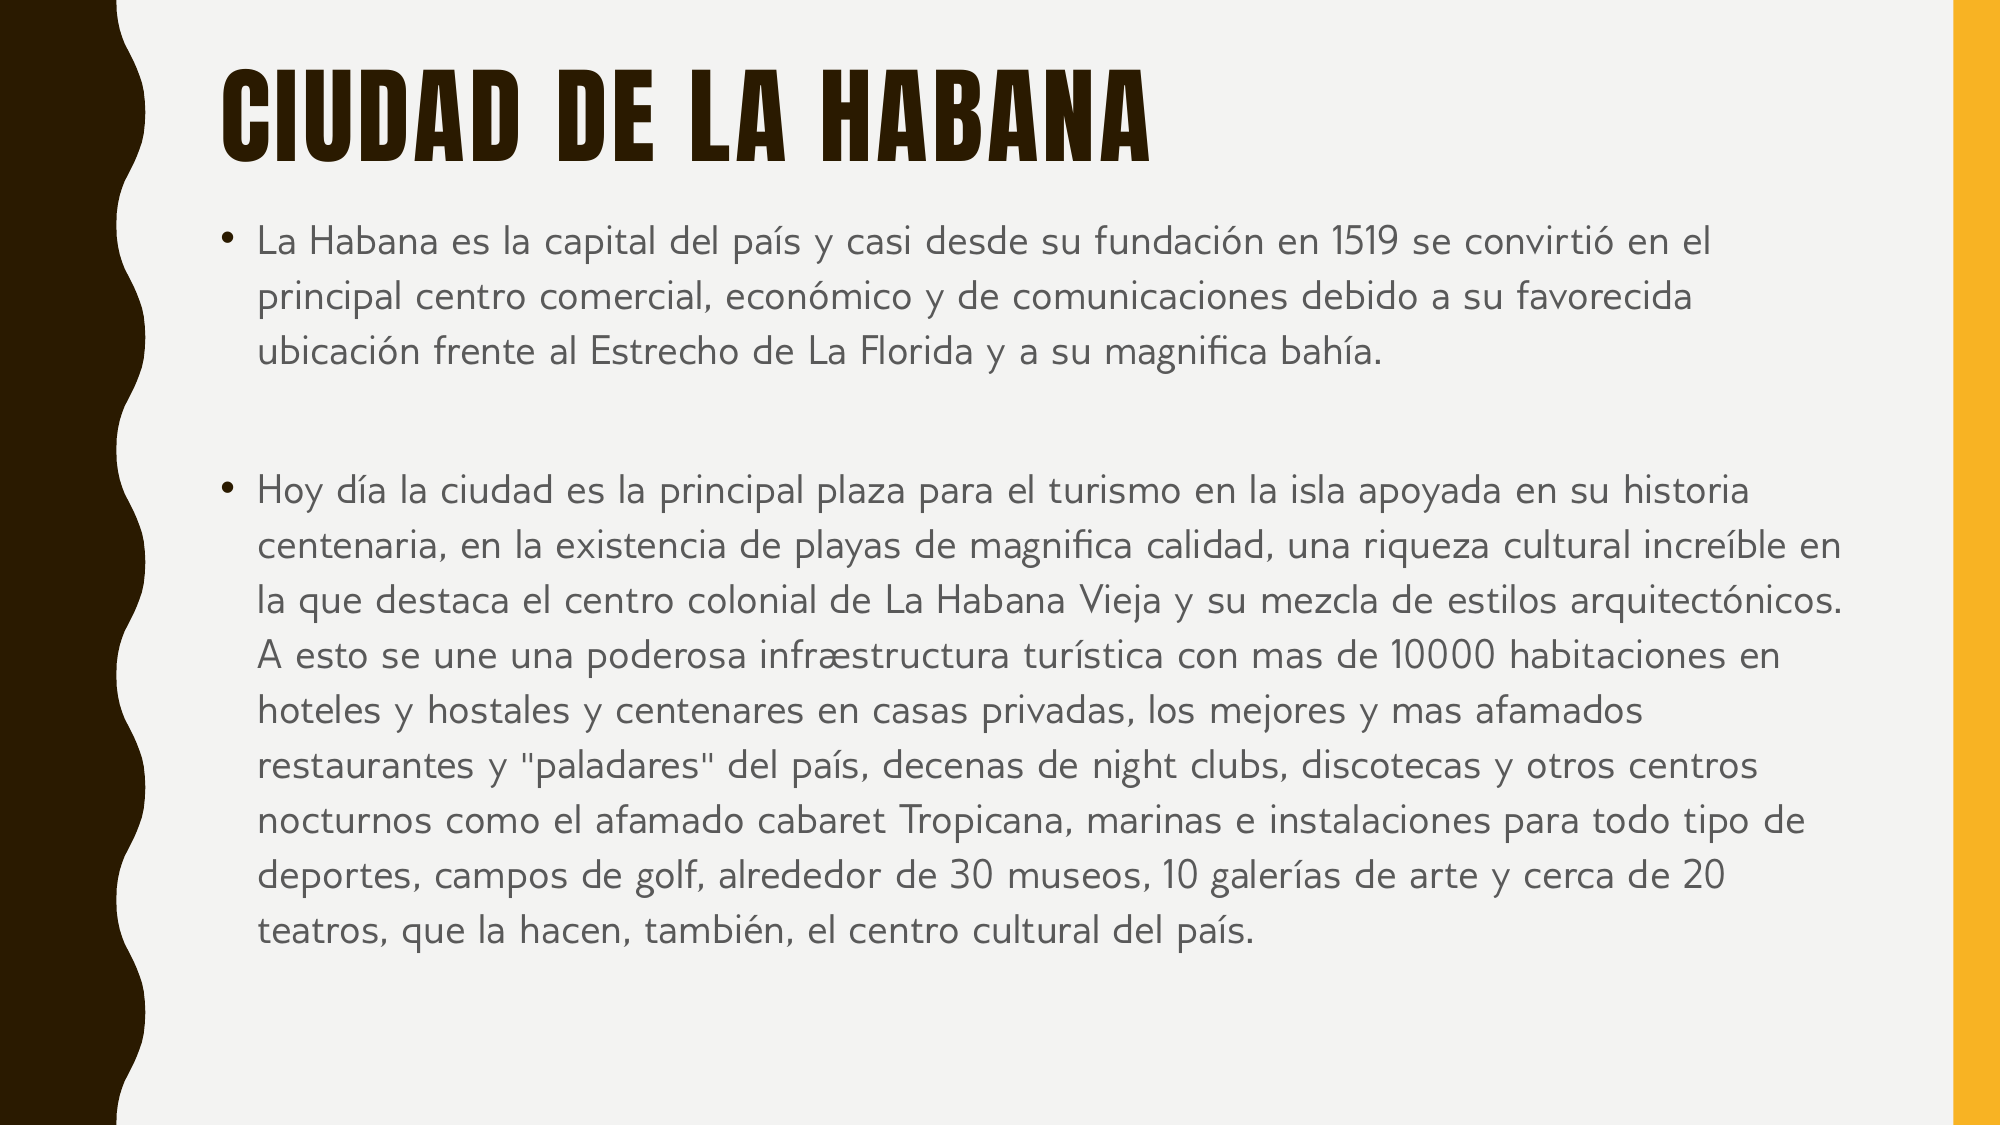

# Ciudad de La Habana
La Habana es la capital del país y casi desde su fundación en 1519 se convirtió en el principal centro comercial, económico y de comunicaciones debido a su favorecida ubicación frente al Estrecho de La Florida y a su magnifica bahía.

Hoy día la ciudad es la principal plaza para el turismo en la isla apoyada en su historia centenaria, en la existencia de playas de magnifica calidad, una riqueza cultural increíble en la que destaca el centro colonial de La Habana Vieja y su mezcla de estilos arquitectónicos. A esto se une una poderosa infraestructura turística con mas de 10000 habitaciones en hoteles y hostales y centenares en casas privadas, los mejores y mas afamados restaurantes y "paladares" del país, decenas de night clubs, discotecas y otros centros nocturnos como el afamado cabaret Tropicana, marinas e instalaciones para todo tipo de deportes, campos de golf, alrededor de 30 museos, 10 galerías de arte y cerca de 20 teatros, que la hacen, también, el centro cultural del país.